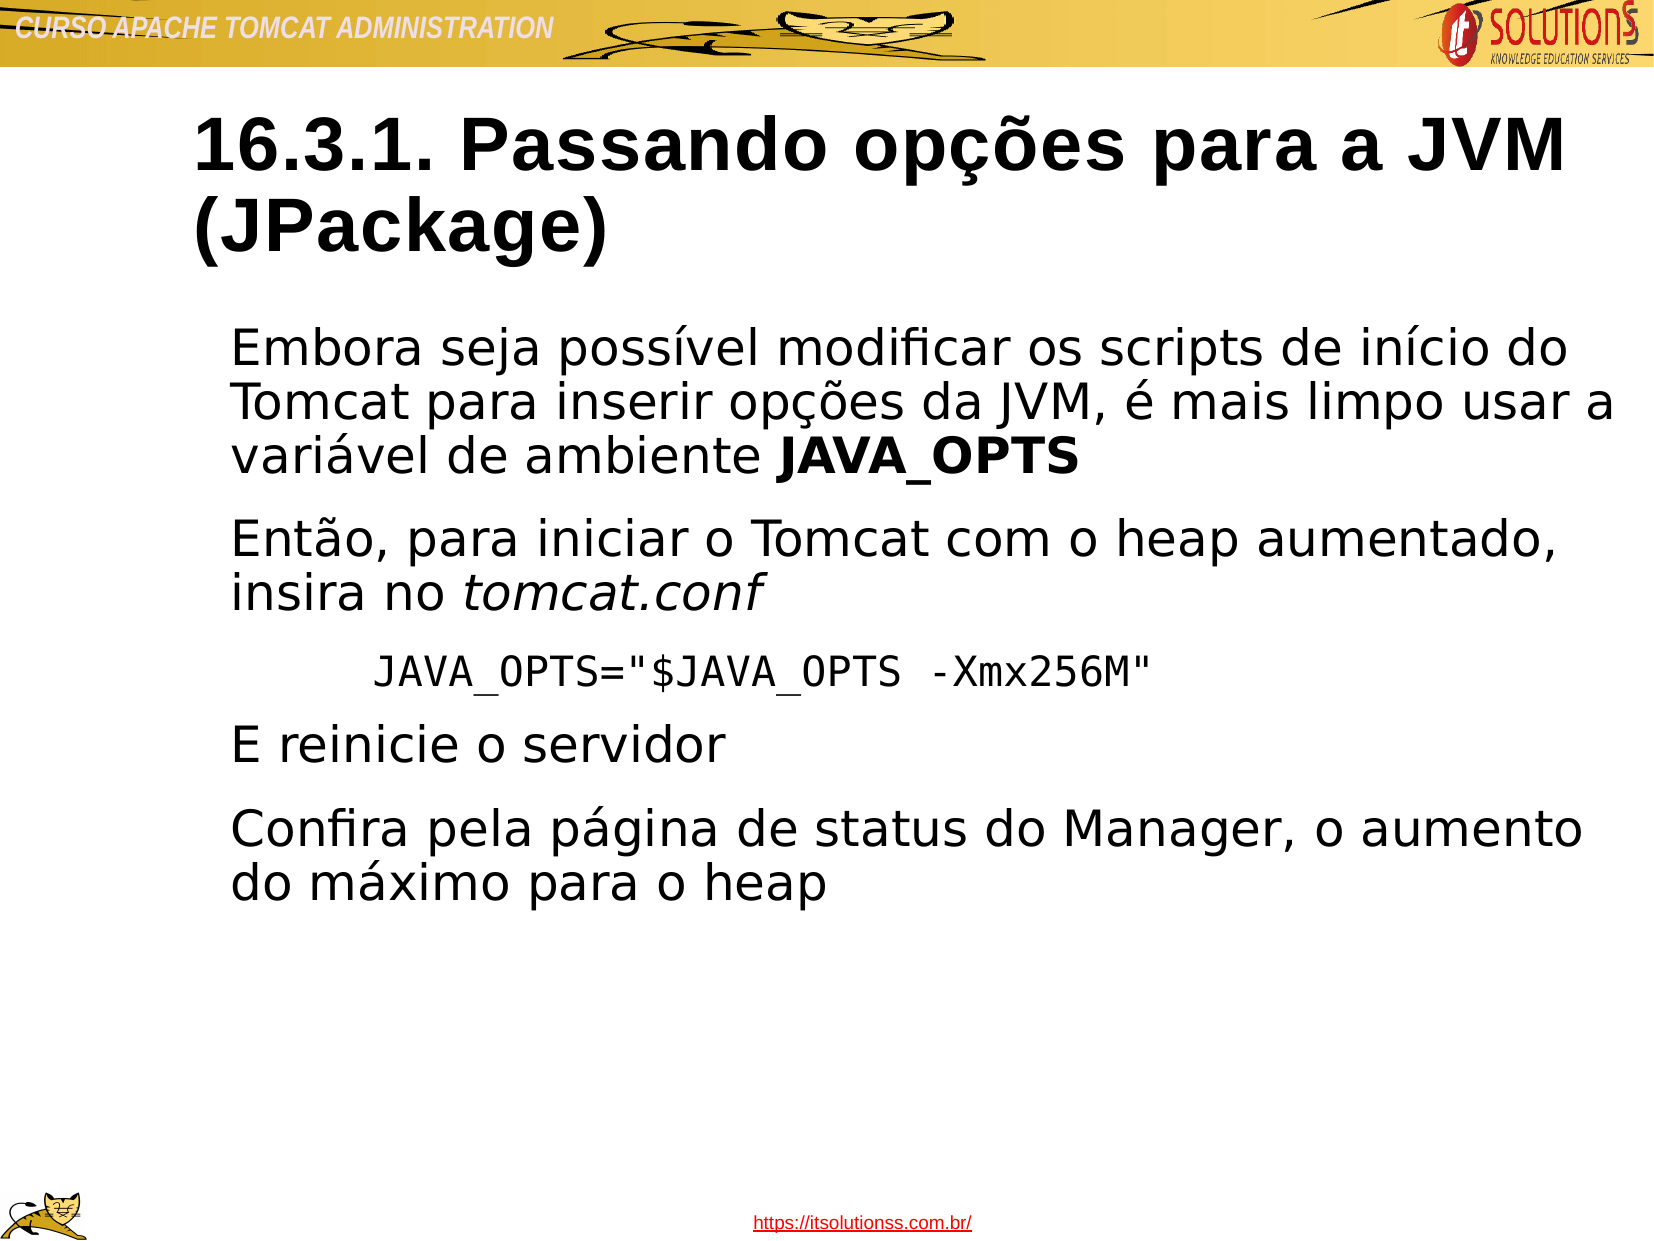

16.3.1. Passando opções para a JVM (JPackage)
Embora seja possível modificar os scripts de início do Tomcat para inserir opções da JVM, é mais limpo usar a variável de ambiente JAVA_OPTS
Então, para iniciar o Tomcat com o heap aumentado, insira no tomcat.conf
JAVA_OPTS="$JAVA_OPTS -Xmx256M"
E reinicie o servidor
Confira pela página de status do Manager, o aumento do máximo para o heap